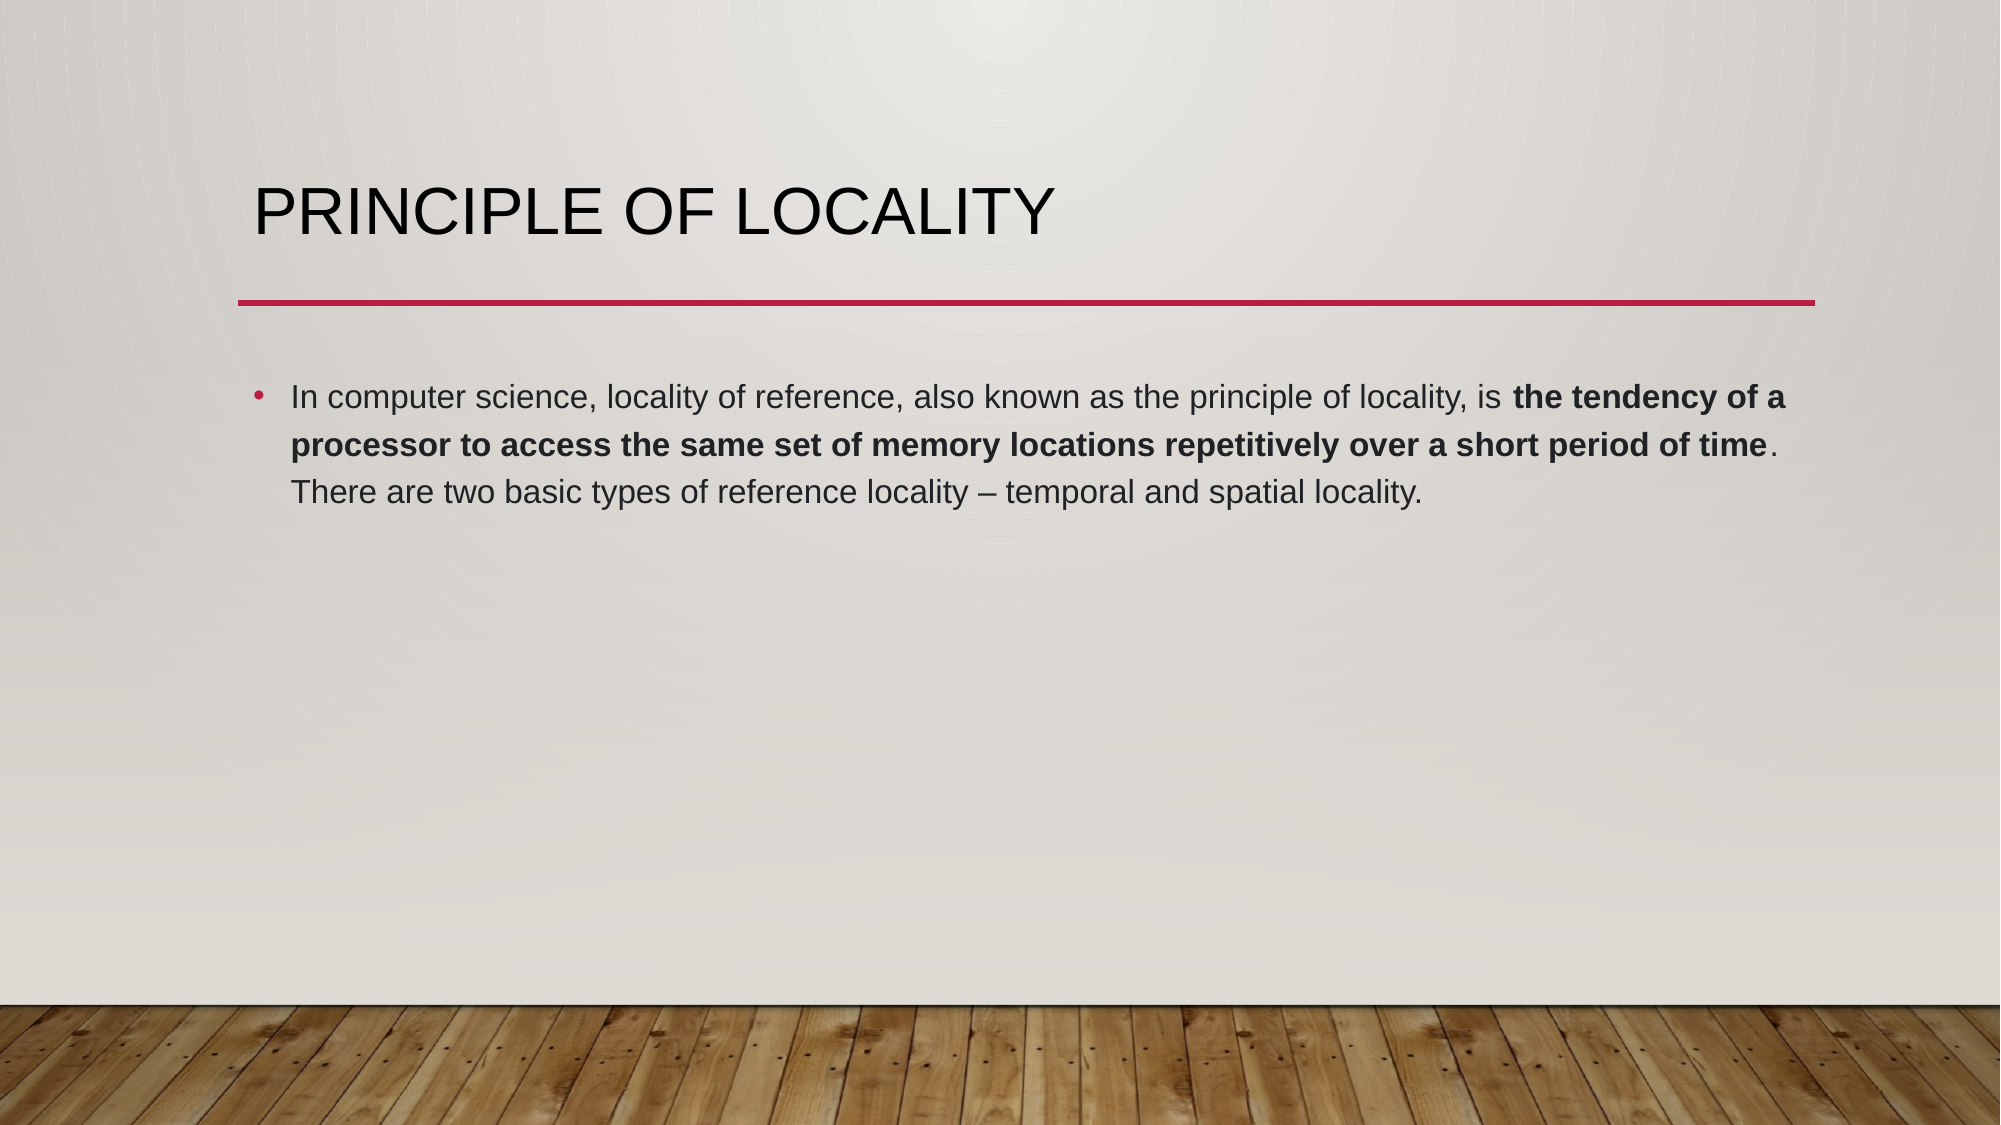

# PRINCIPLE OF LOCALITY
In computer science, locality of reference, also known as the principle of locality, is the tendency of a processor to access the same set of memory locations repetitively over a short period of time. There are two basic types of reference locality – temporal and spatial locality.